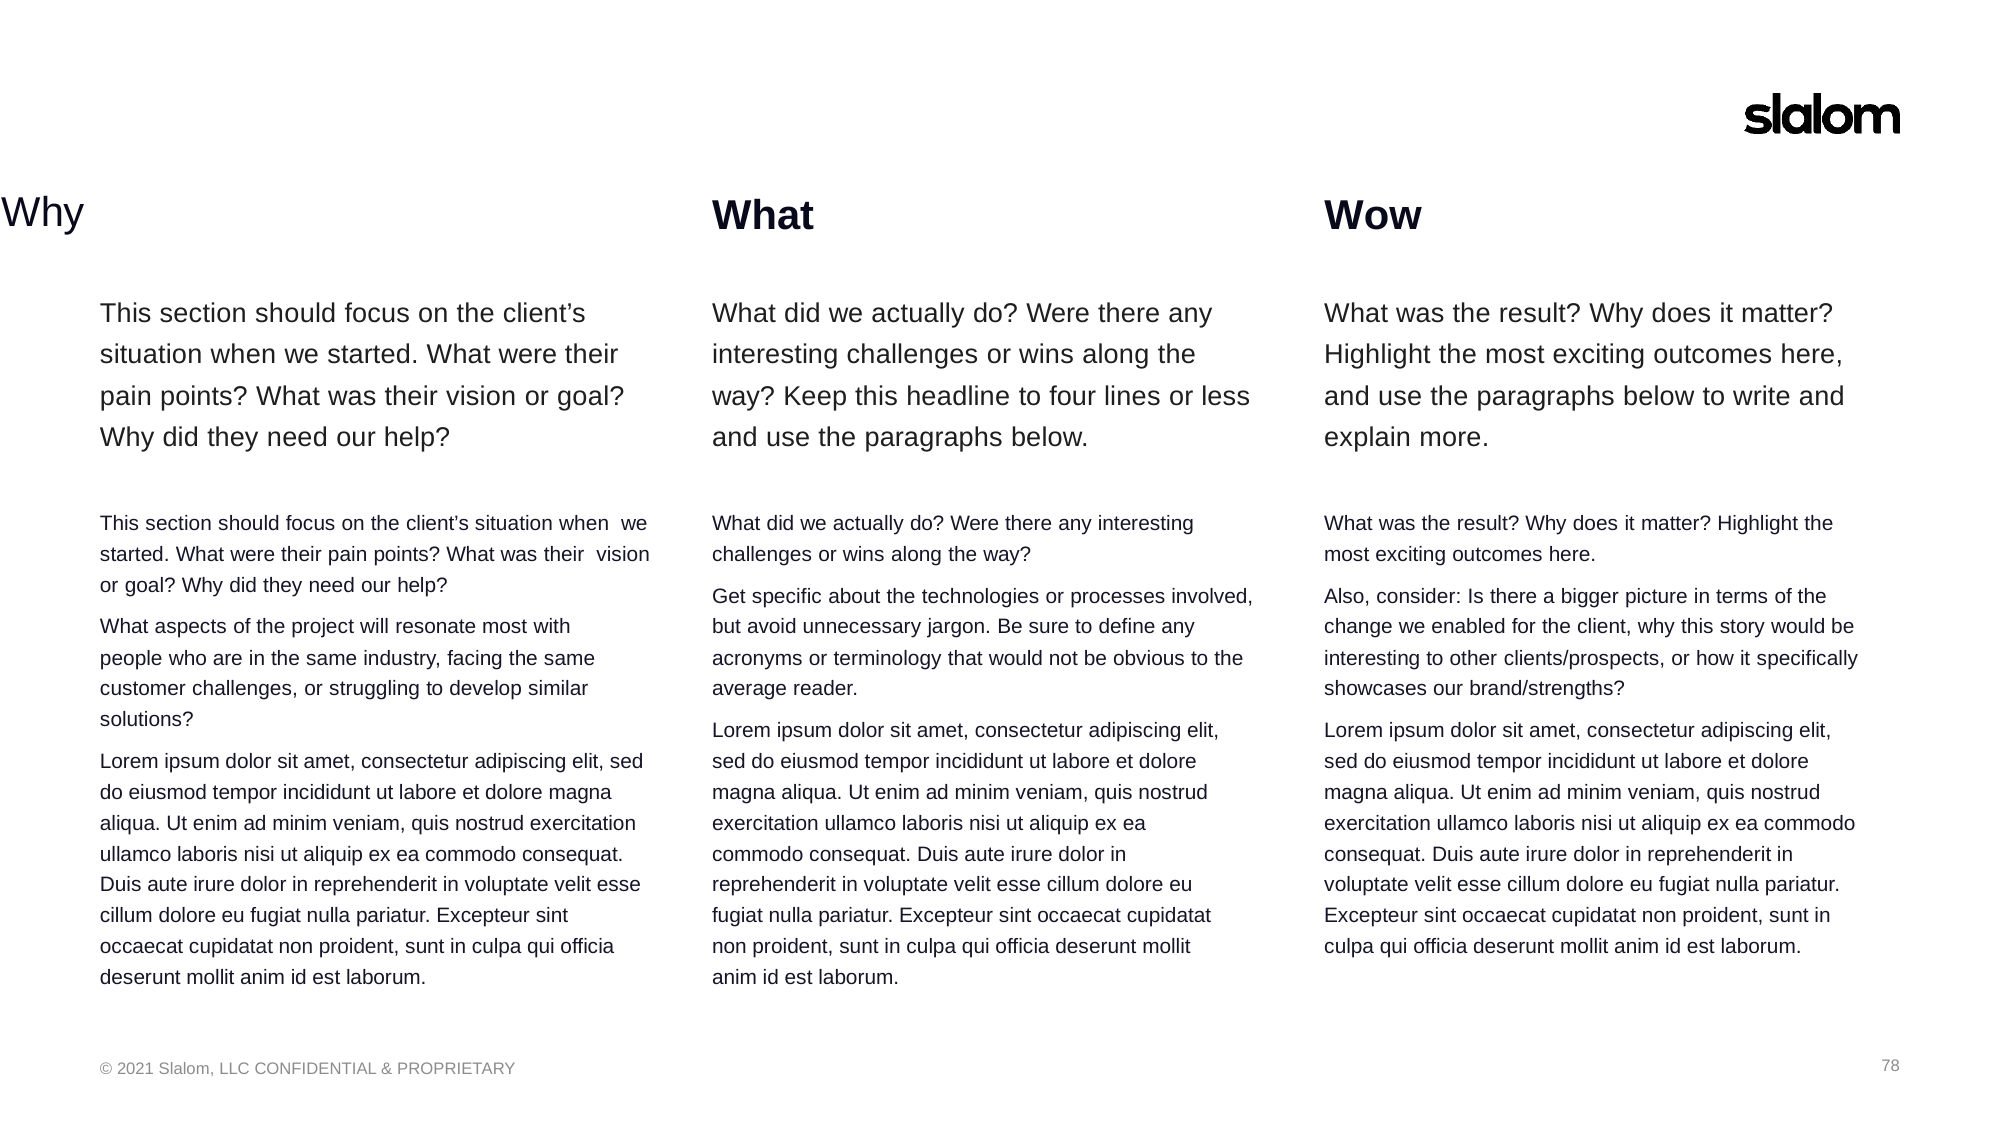

What
Wow
Why
This section should focus on the client’s  situation when we started. What were their  pain points? What was their vision or goal?  Why did they need our help?
What did we actually do? Were there any  interesting challenges or wins along the  way? Keep this headline to four lines or less  and use the paragraphs below.
What was the result? Why does it matter?  Highlight the most exciting outcomes here,  and use the paragraphs below to write and  explain more.
This section should focus on the client’s situation when  we started. What were their pain points? What was their  vision or goal? Why did they need our help?
What aspects of the project will resonate most with  people who are in the same industry, facing the same  customer challenges, or struggling to develop similar  solutions?
Lorem ipsum dolor sit amet, consectetur adipiscing elit, sed do eiusmod tempor incididunt ut labore et dolore magna aliqua. Ut enim ad minim veniam, quis nostrud exercitation ullamco laboris nisi ut aliquip ex ea commodo consequat. Duis aute irure dolor in reprehenderit in voluptate velit esse cillum dolore eu fugiat nulla pariatur. Excepteur sint occaecat cupidatat non proident, sunt in culpa qui officia deserunt mollit anim id est laborum.
What did we actually do? Were there any interesting  challenges or wins along the way?
Get specific about the technologies or processes involved,  but avoid unnecessary jargon. Be sure to define any  acronyms or terminology that would not be obvious to the  average reader.
Lorem ipsum dolor sit amet, consectetur adipiscing elit, sed do eiusmod tempor incididunt ut labore et dolore magna aliqua. Ut enim ad minim veniam, quis nostrud exercitation ullamco laboris nisi ut aliquip ex ea commodo consequat. Duis aute irure dolor in reprehenderit in voluptate velit esse cillum dolore eu fugiat nulla pariatur. Excepteur sint occaecat cupidatat non proident, sunt in culpa qui officia deserunt mollit anim id est laborum.
What was the result? Why does it matter? Highlight the  most exciting outcomes here.
Also, consider: Is there a bigger picture in terms of the  change we enabled for the client, why this story would be  interesting to other clients/prospects, or how it specifically  showcases our brand/strengths?
Lorem ipsum dolor sit amet, consectetur adipiscing elit, sed do eiusmod tempor incididunt ut labore et dolore magna aliqua. Ut enim ad minim veniam, quis nostrud exercitation ullamco laboris nisi ut aliquip ex ea commodo consequat. Duis aute irure dolor in reprehenderit in voluptate velit esse cillum dolore eu fugiat nulla pariatur. Excepteur sint occaecat cupidatat non proident, sunt in culpa qui officia deserunt mollit anim id est laborum.
78
© 2021 Slalom, LLC CONFIDENTIAL & PROPRIETARY